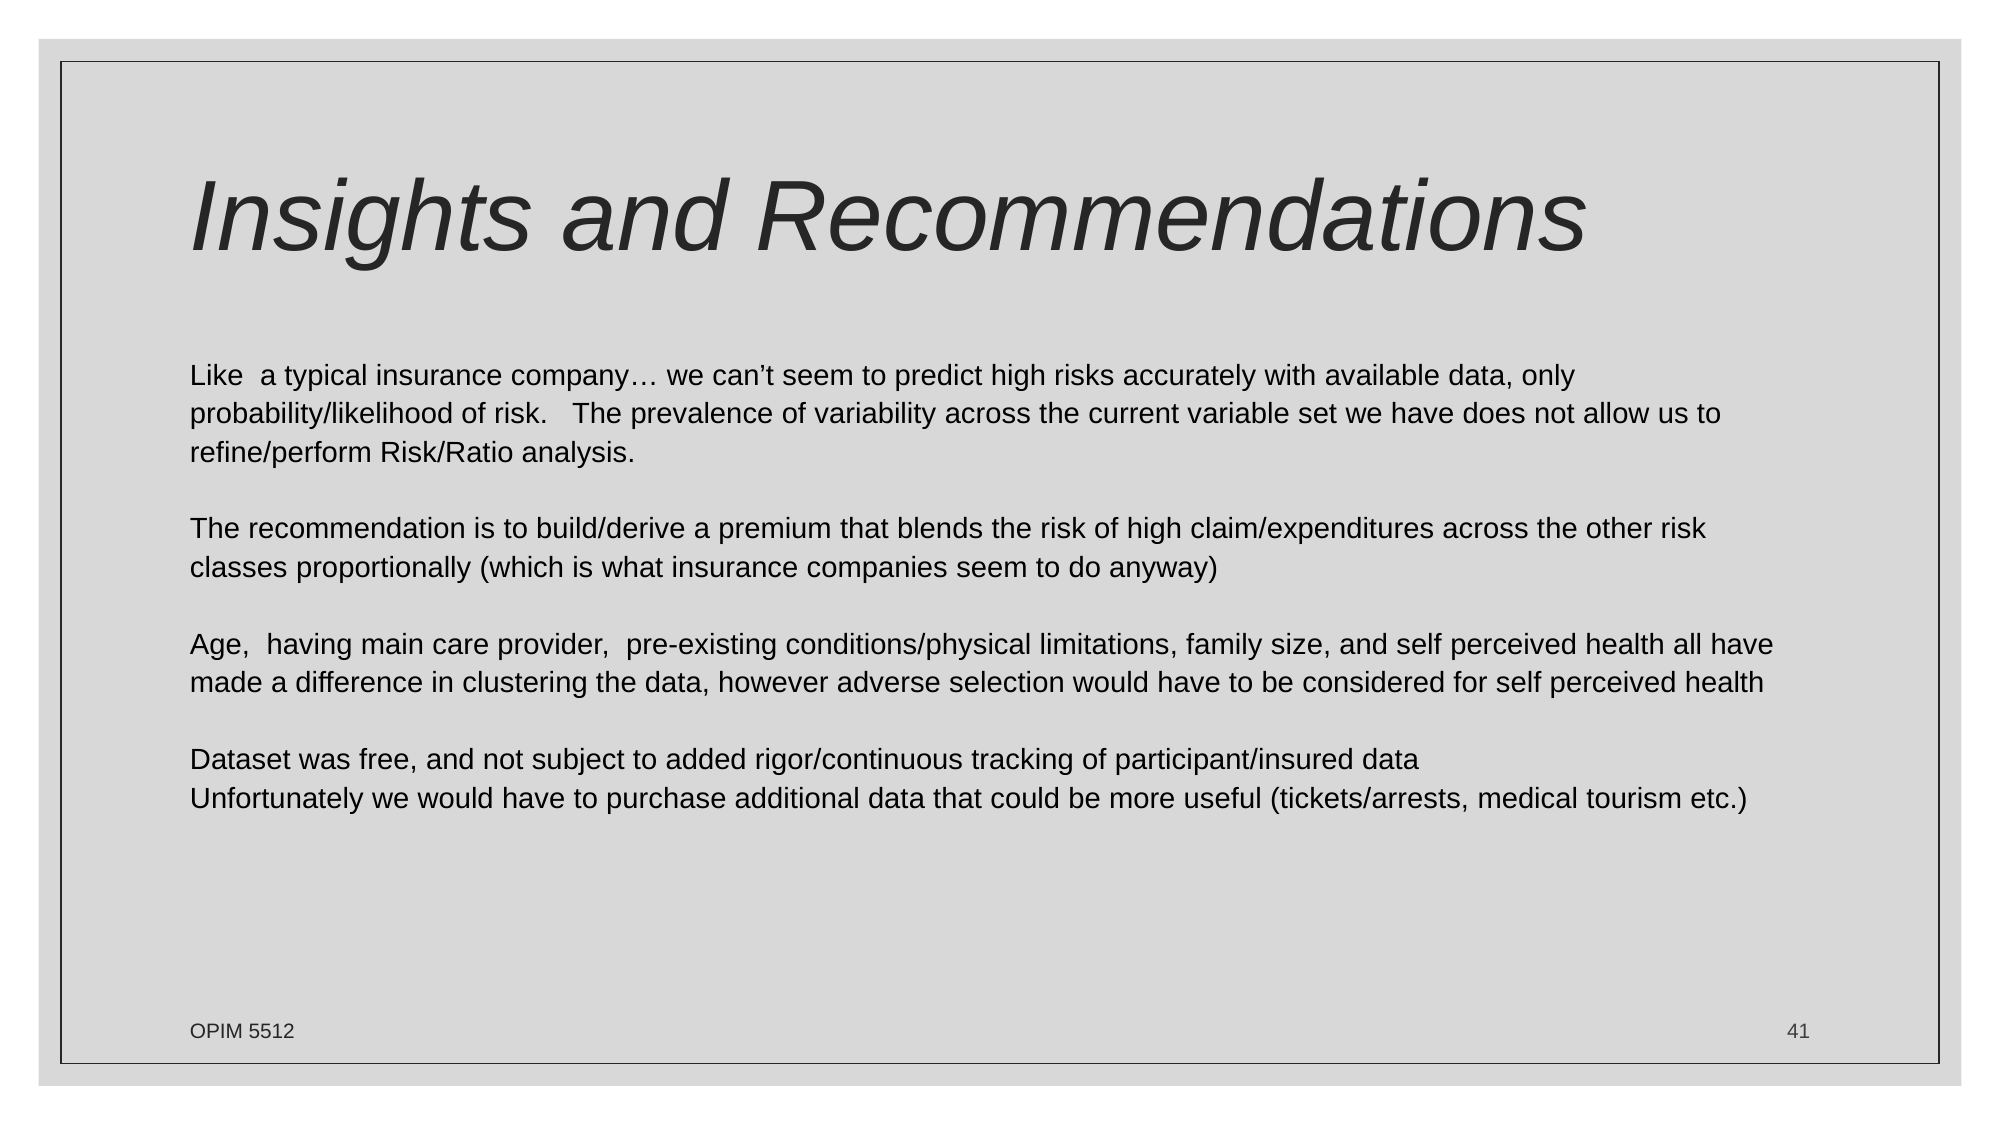

# Insights and Recommendations
Like  a typical insurance company… we can’t seem to predict high risks accurately with available data, only probability/likelihood of risk.   The prevalence of variability across the current variable set we have does not allow us to refine/perform Risk/Ratio analysis.

The recommendation is to build/derive a premium that blends the risk of high claim/expenditures across the other risk classes proportionally (which is what insurance companies seem to do anyway)

Age,  having main care provider,  pre-existing conditions/physical limitations, family size, and self perceived health all have made a difference in clustering the data, however adverse selection would have to be considered for self perceived health

Dataset was free, and not subject to added rigor/continuous tracking of participant/insured data
Unfortunately we would have to purchase additional data that could be more useful (tickets/arrests, medical tourism etc.)
OPIM 5512
41